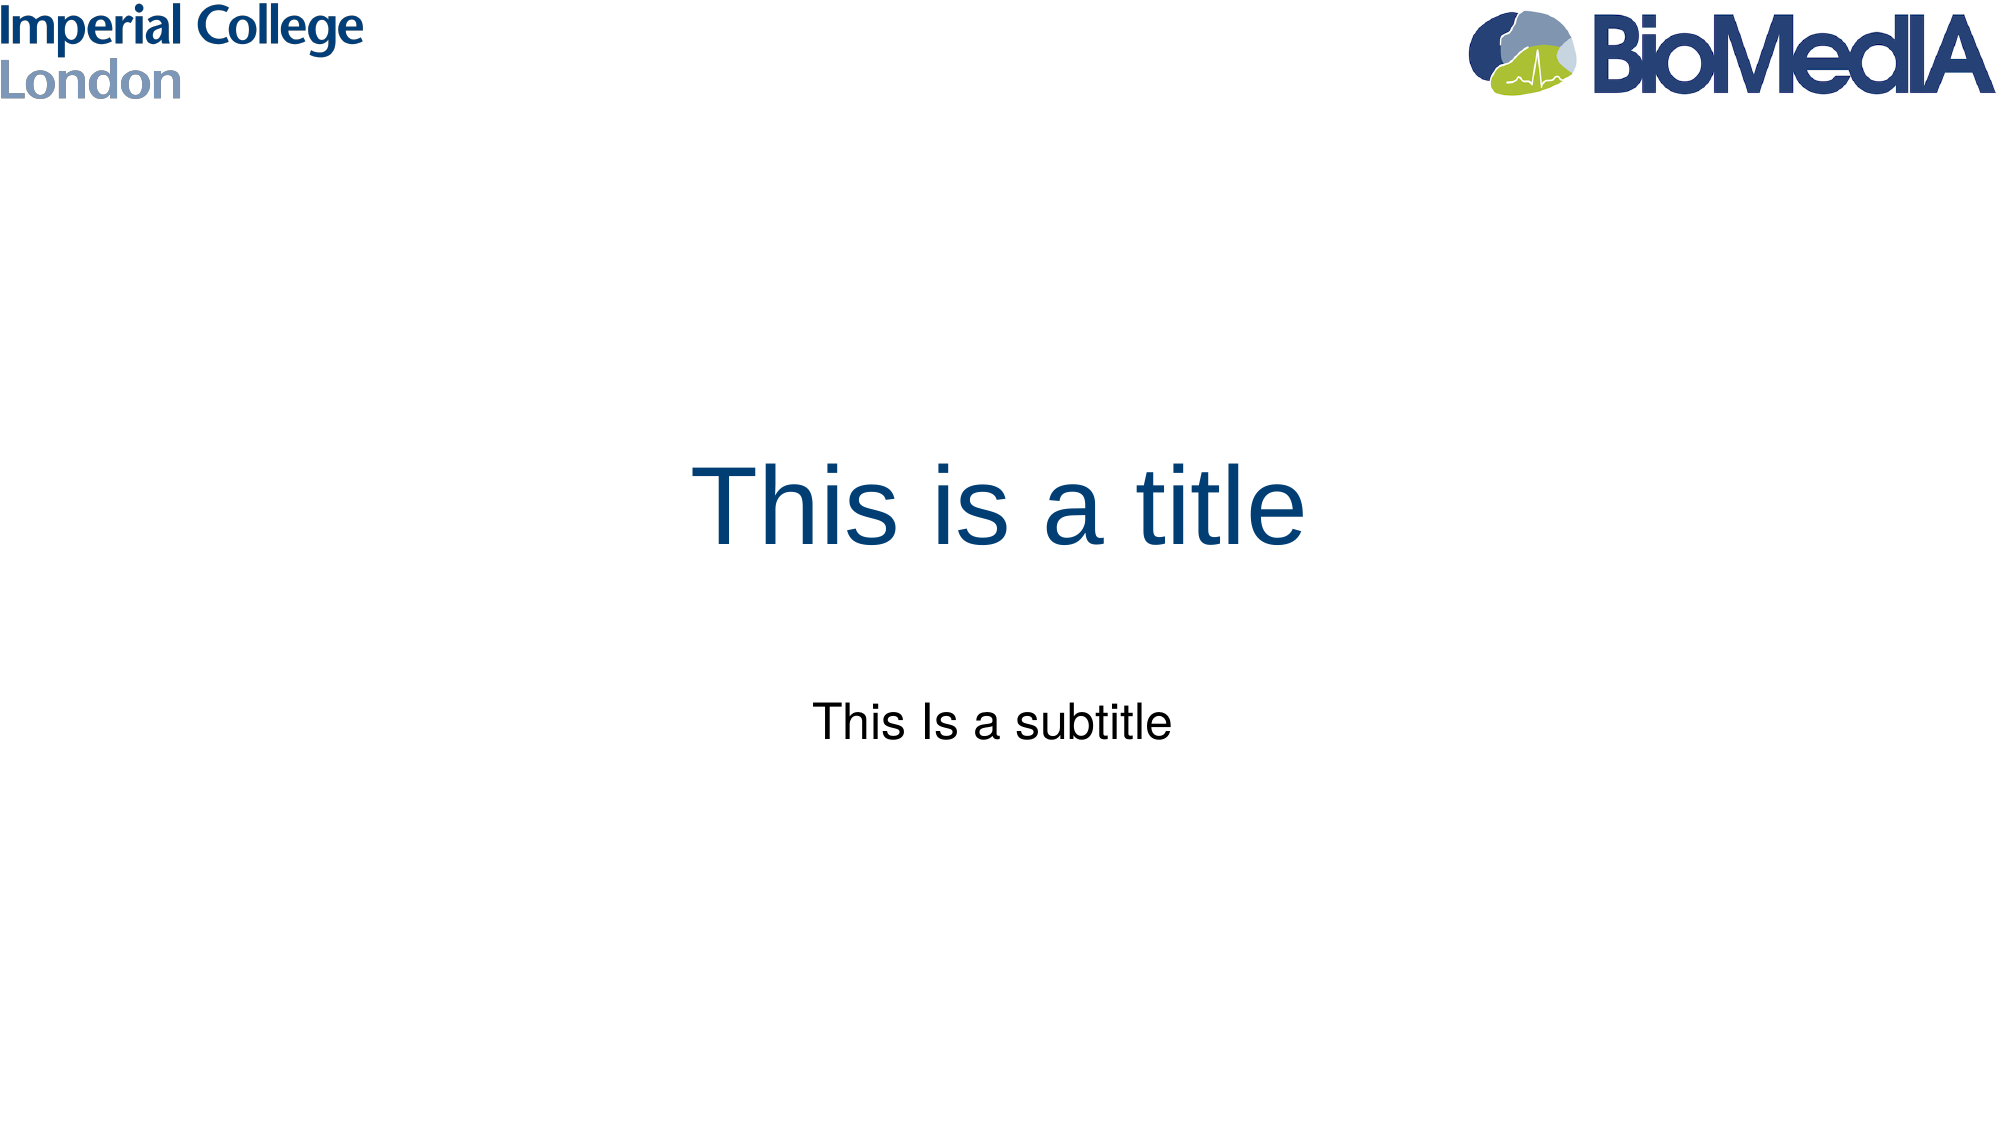

# This is a title
This Is a subtitle